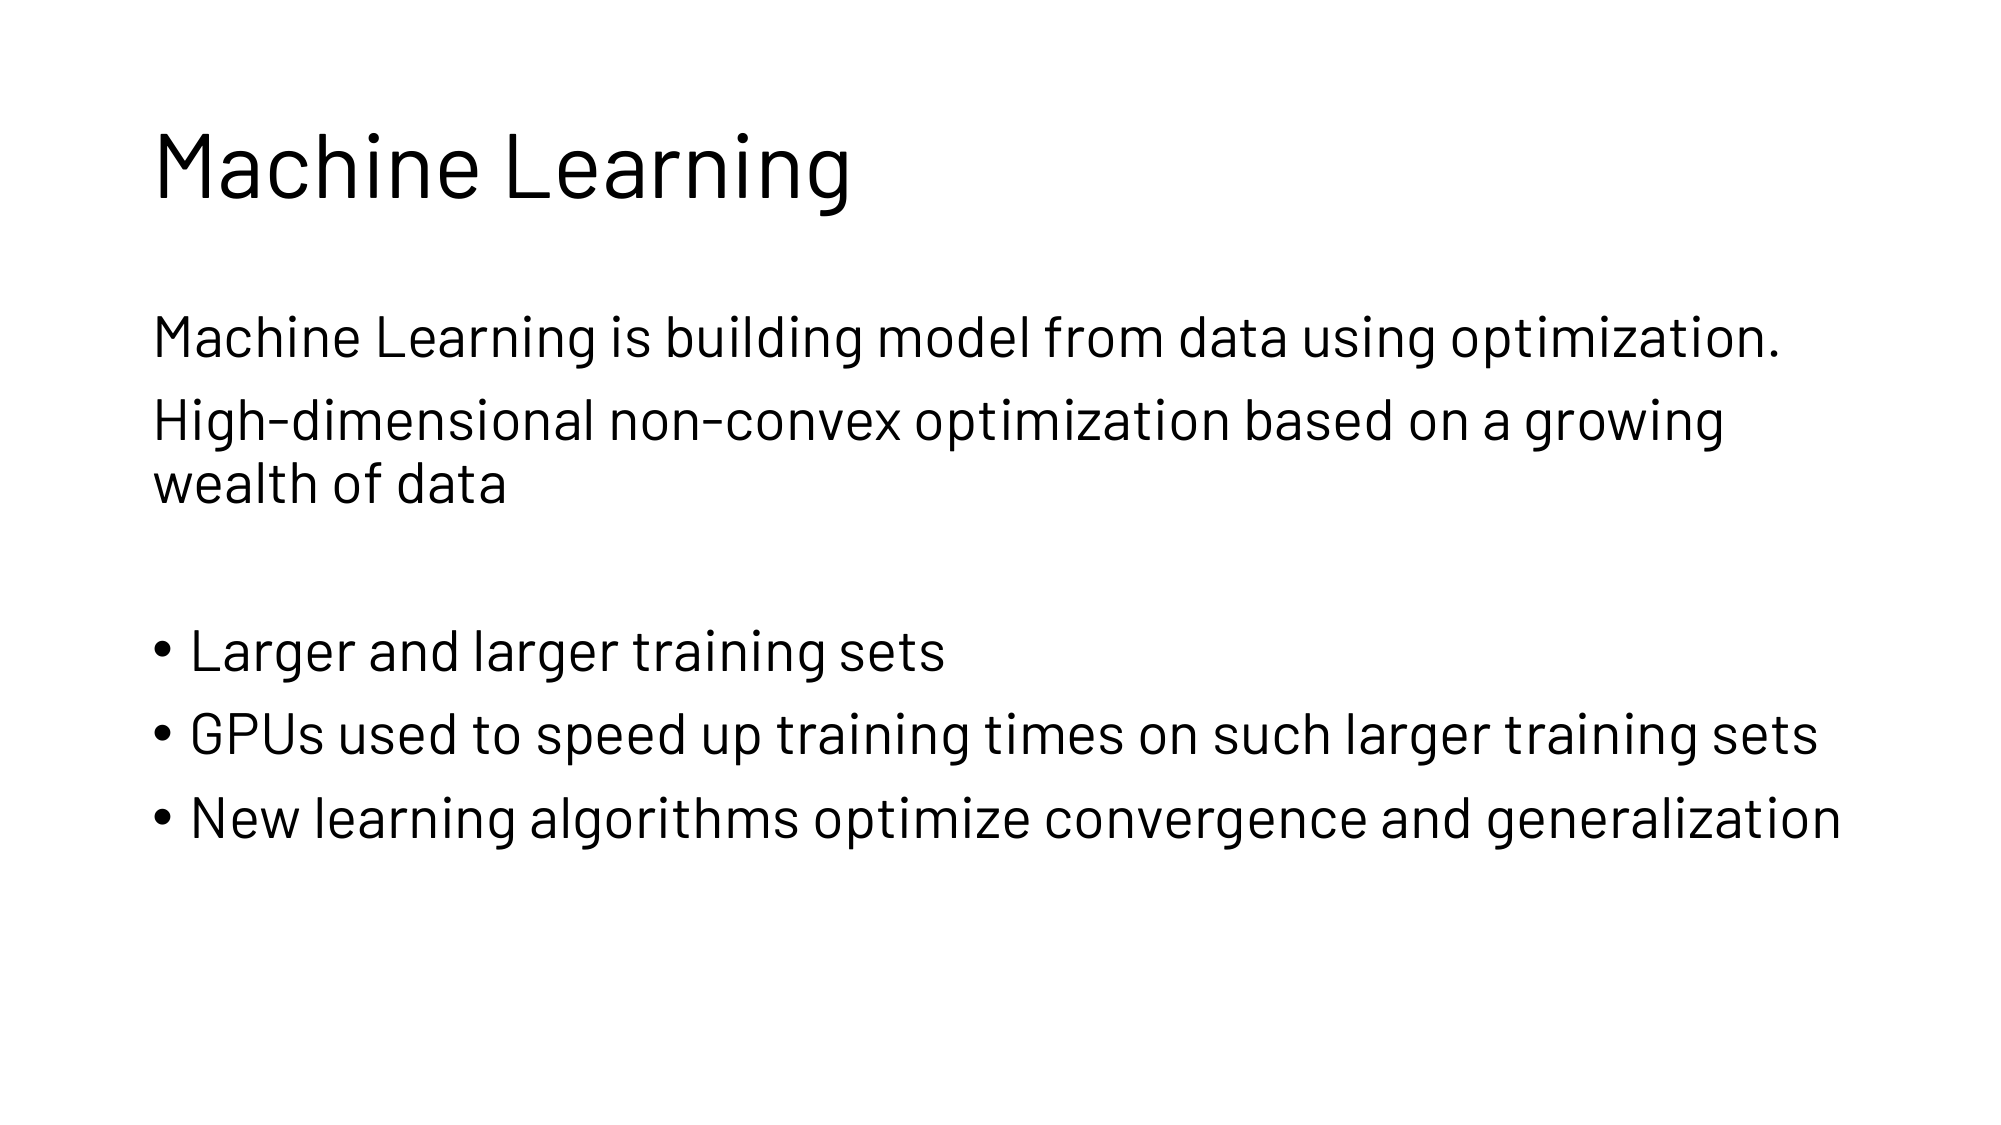

# Machine Learning
Machine Learning is building model from data using optimization.
High-dimensional non-convex optimization based on a growing wealth of data

Larger and larger training sets
GPUs used to speed up training times on such larger training sets
New learning algorithms optimize convergence and generalization